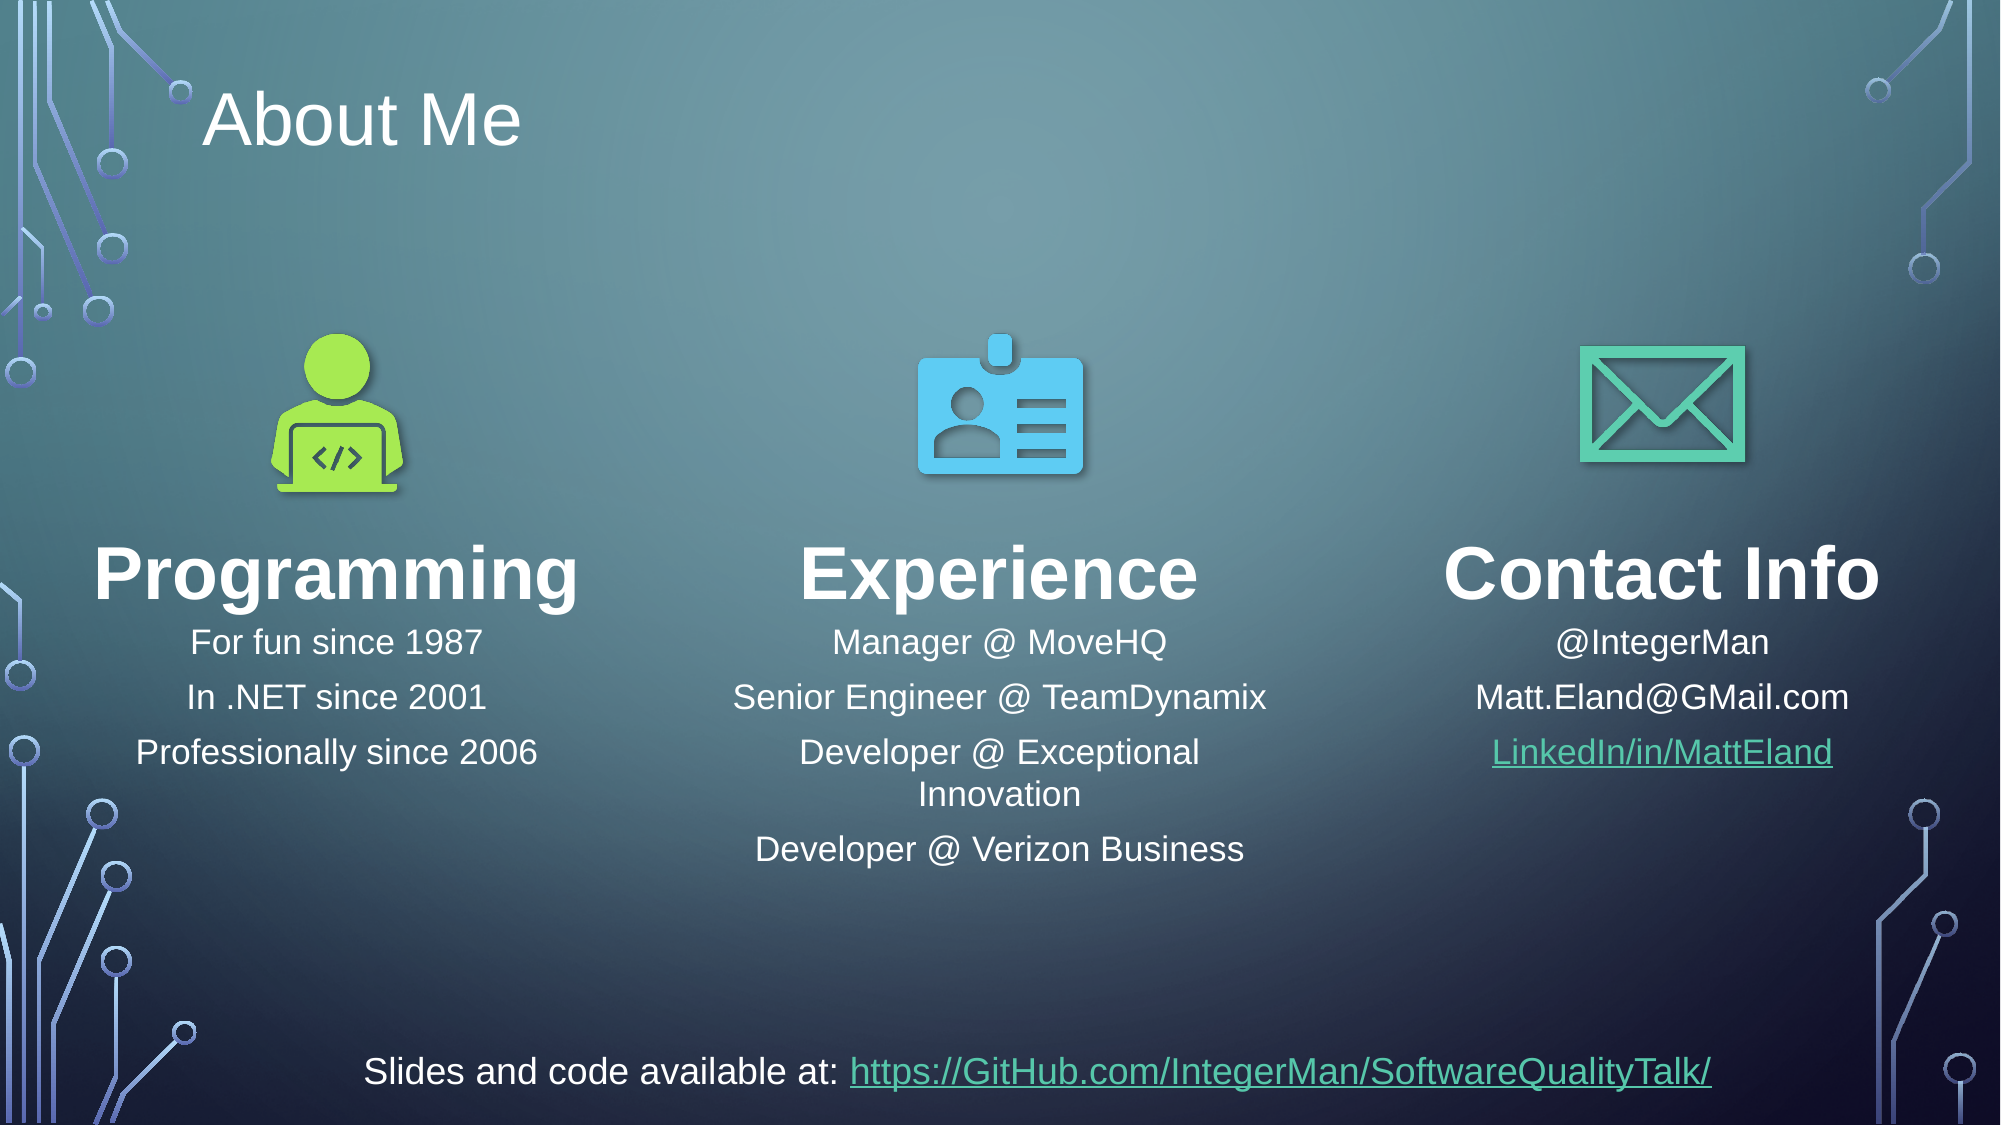

# About Me
Programming
For fun since 1987
In .NET since 2001
Professionally since 2006
Experience
Manager @ MoveHQ
Senior Engineer @ TeamDynamix
Developer @ Exceptional Innovation
Developer @ Verizon Business
Contact Info
@IntegerMan
Matt.Eland@GMail.com
LinkedIn/in/MattEland
Slides and code available at: https://GitHub.com/IntegerMan/SoftwareQualityTalk/